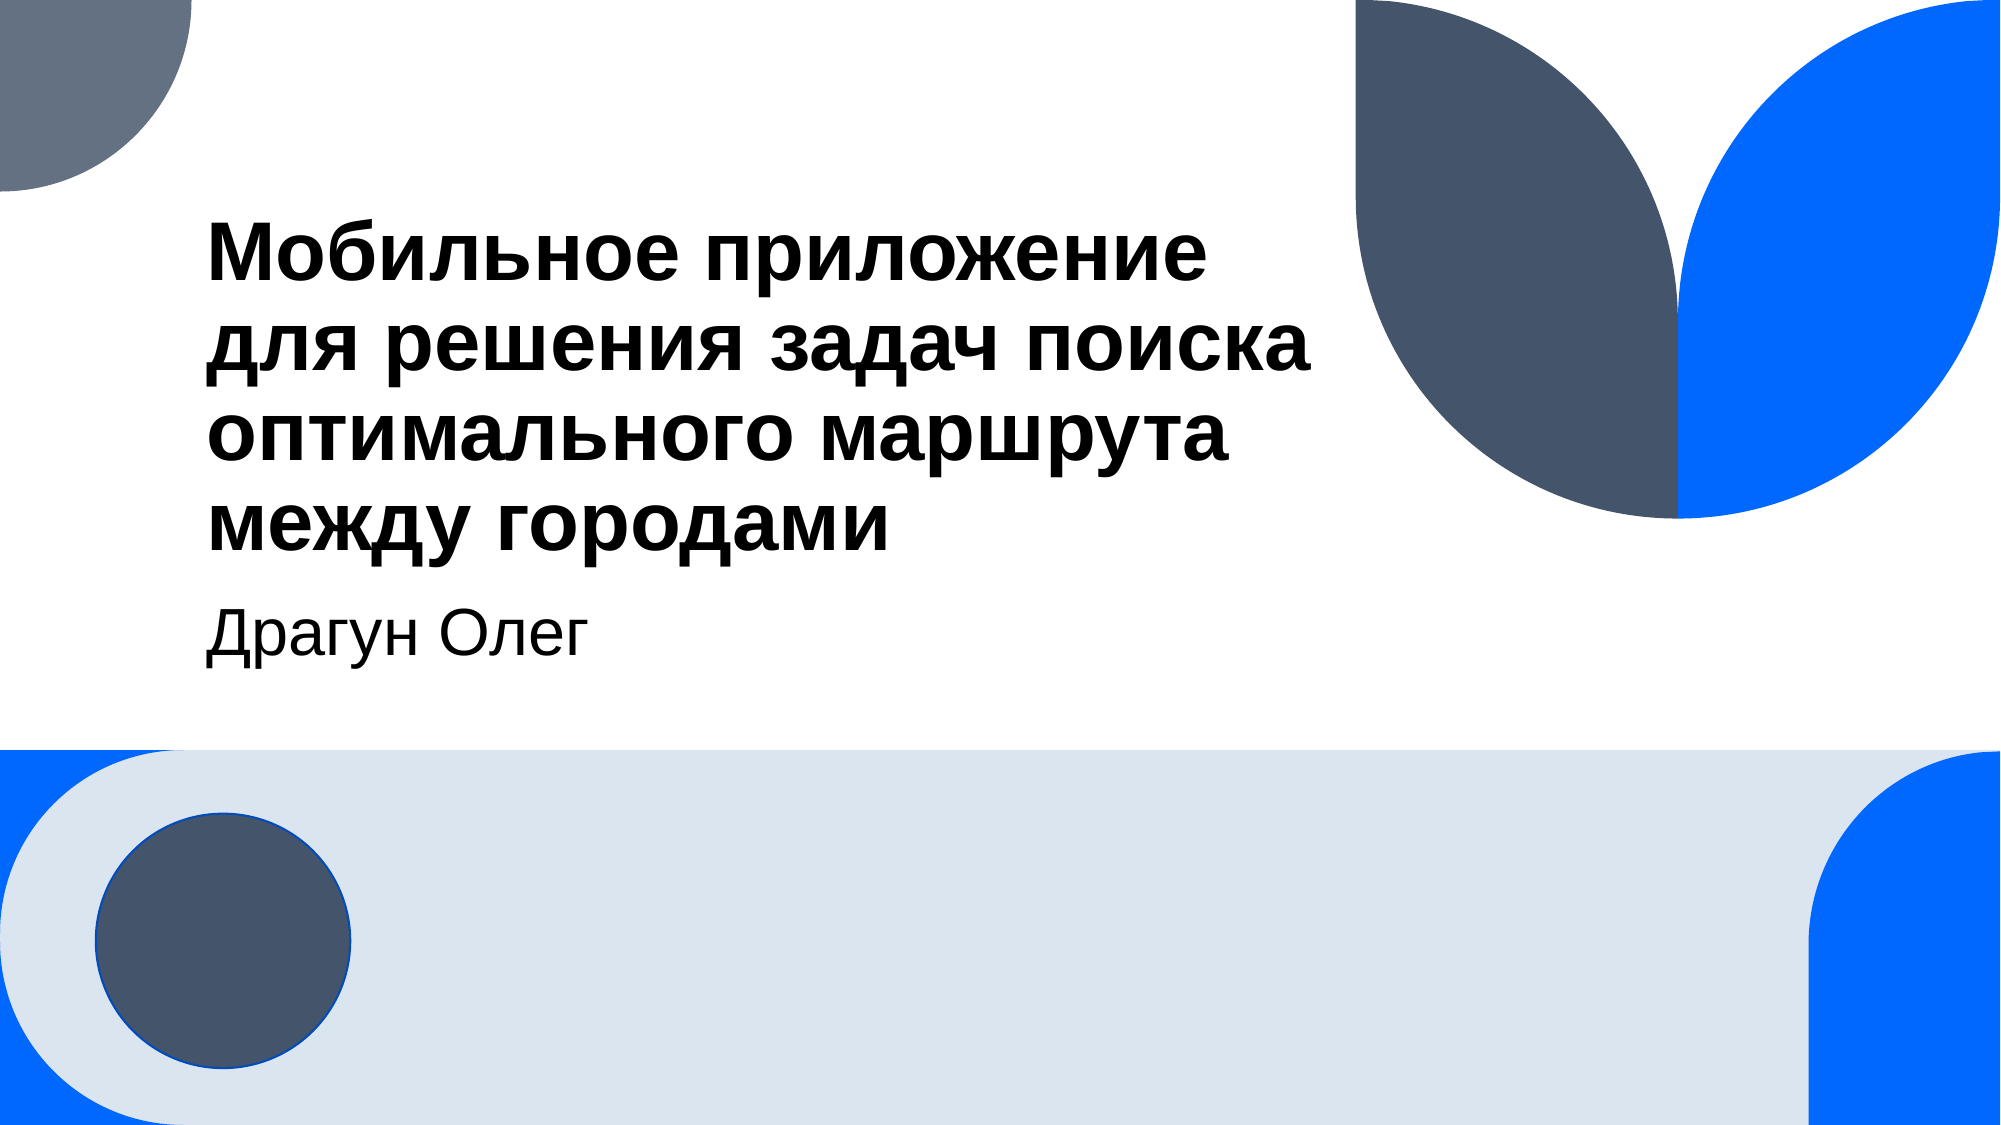

# Мобильное приложение для решения задач поиска оптимального маршрута между городами
Драгун Олег